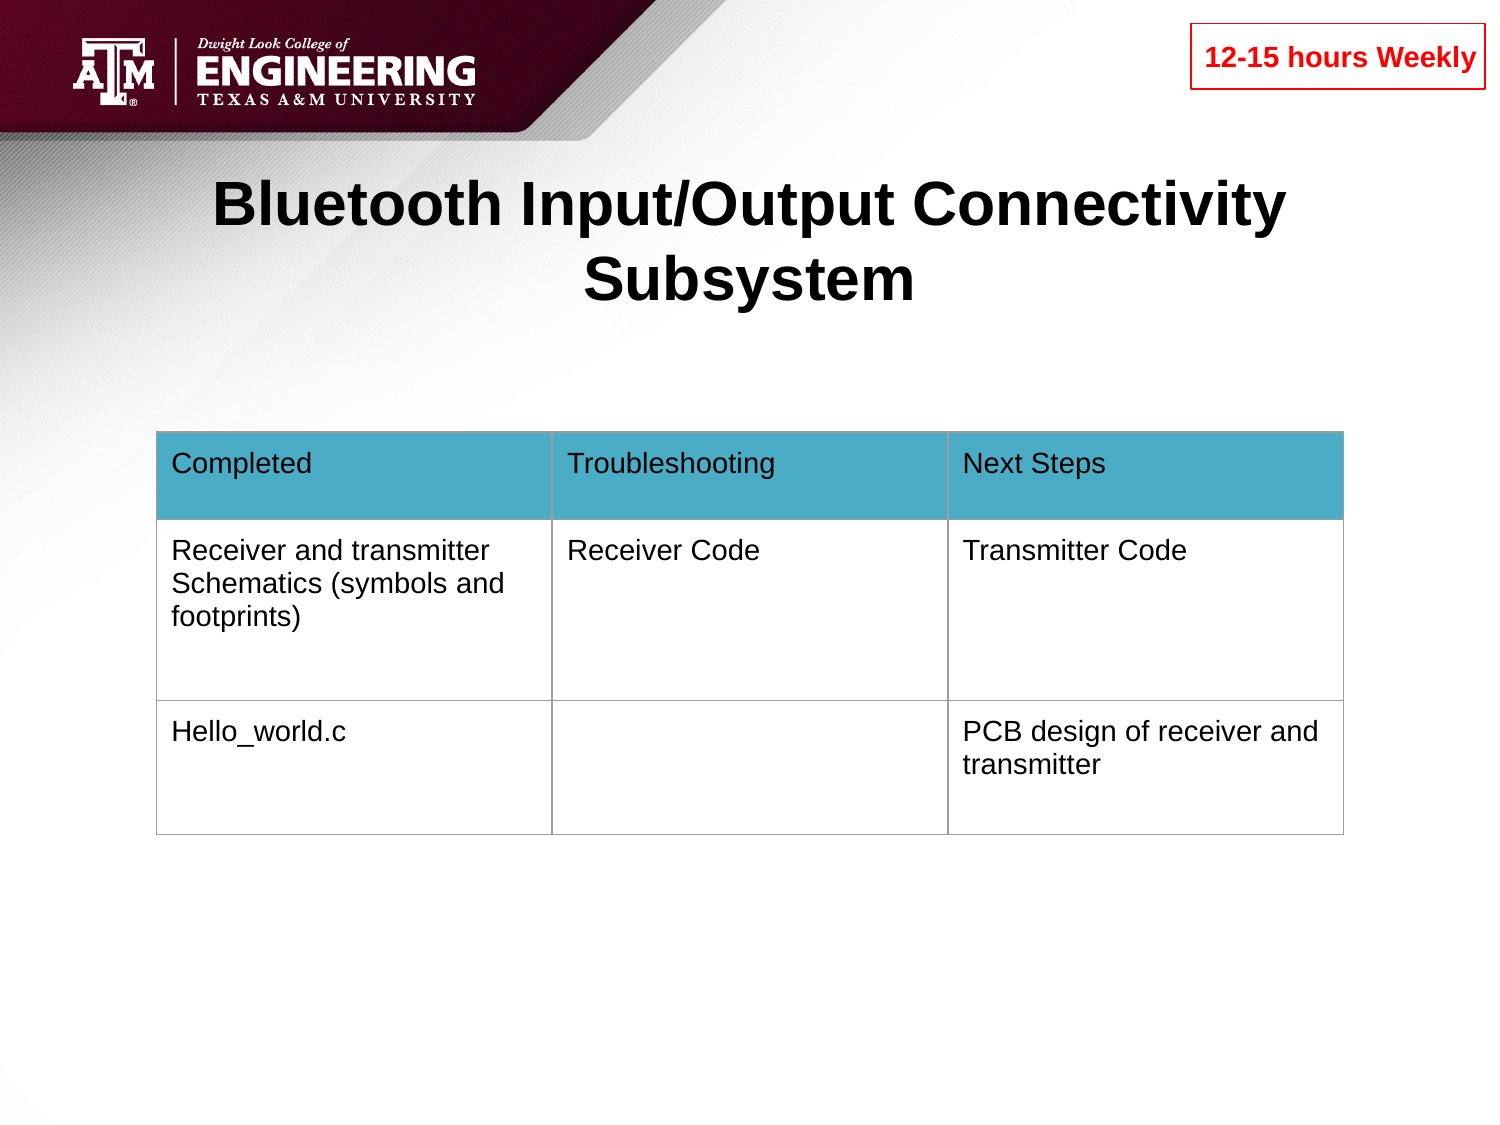

12-15 hours Weekly

# Bluetooth Input/Output Connectivity Subsystem
| Completed | Troubleshooting | Next Steps |
| --- | --- | --- |
| Receiver and transmitter Schematics (symbols and footprints) | Receiver Code | Transmitter Code |
| Hello\_world.c |  | PCB design of receiver and transmitter |